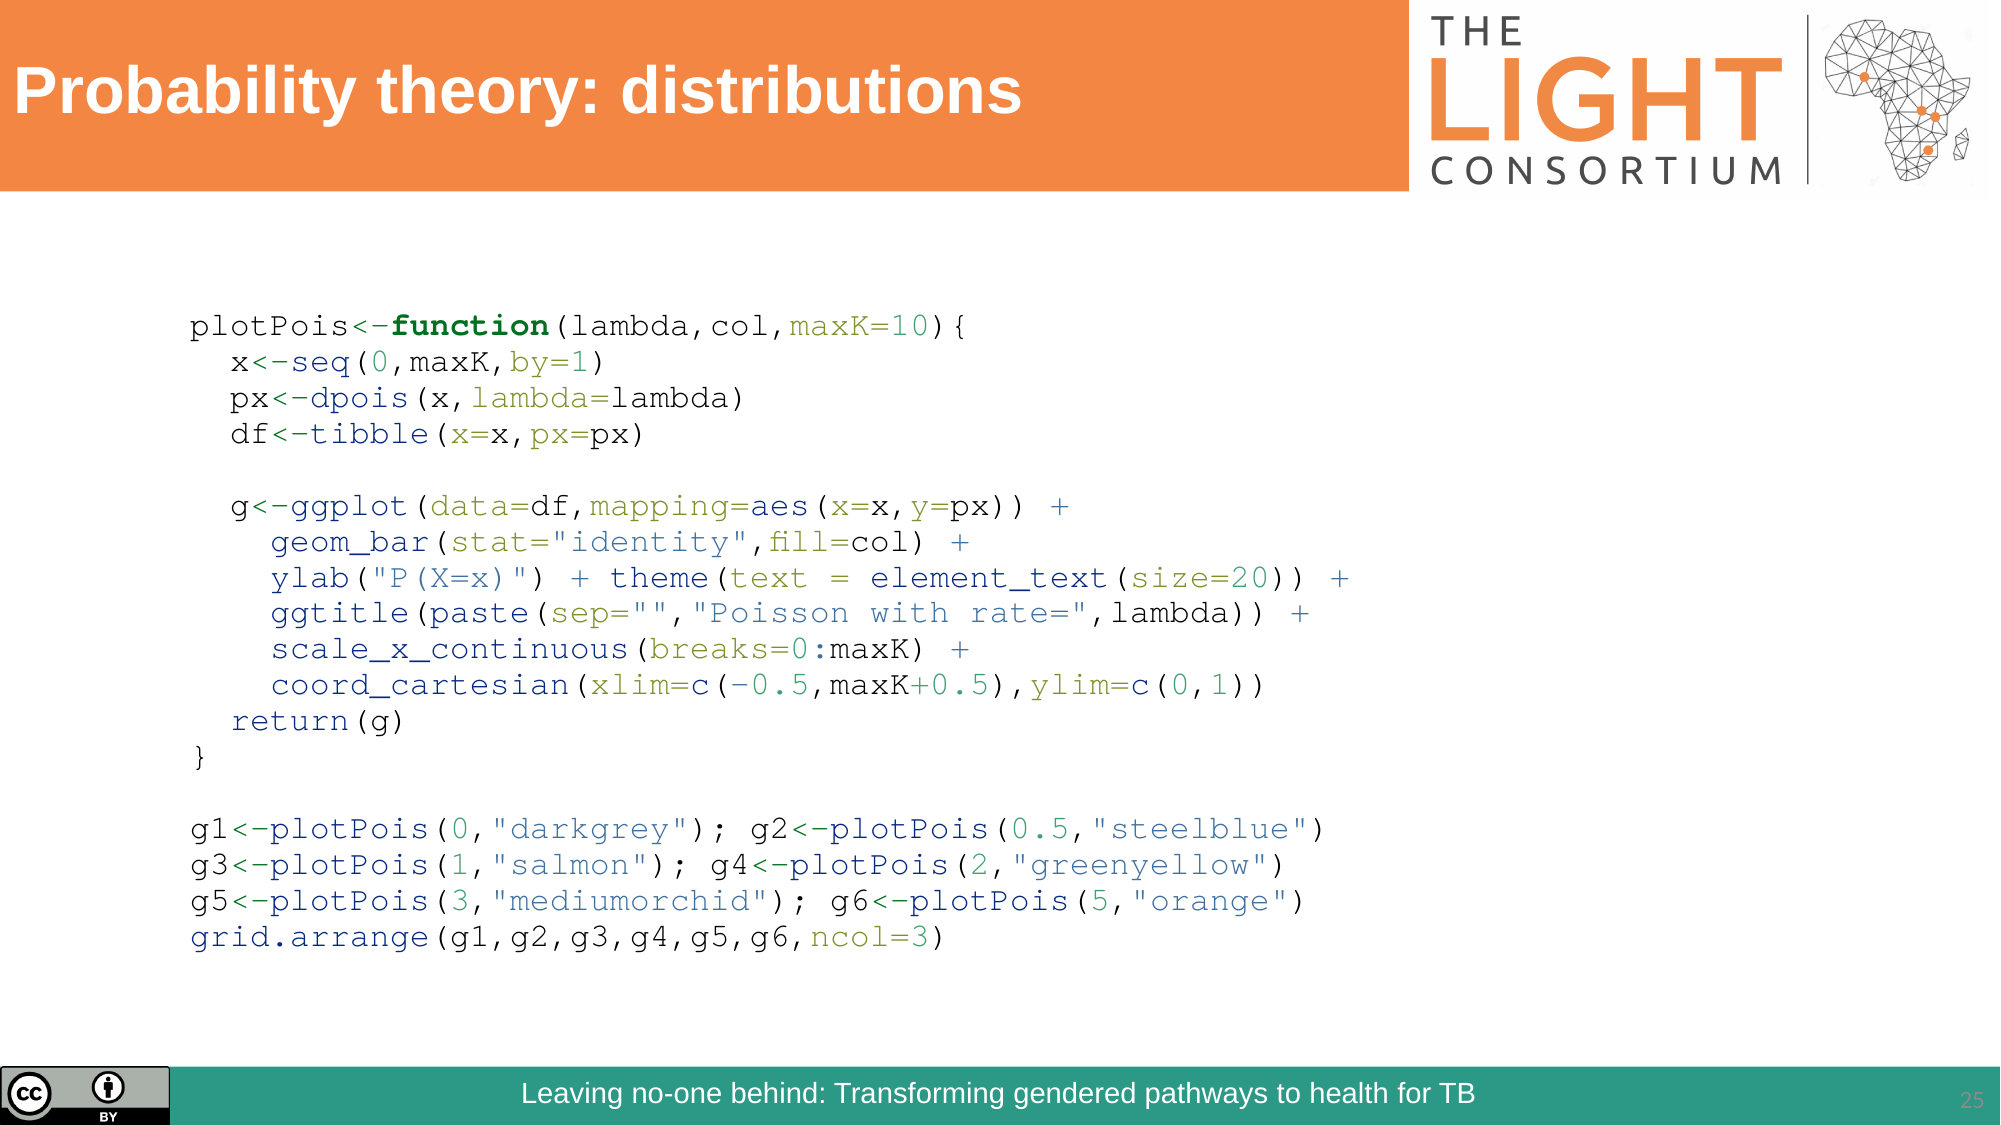

# Probability theory: distributions
plotPois<-function(lambda,col,maxK=10){
  x<-seq(0,maxK,by=1)
  px<-dpois(x,lambda=lambda)
  df<-tibble(x=x,px=px)
  g<-ggplot(data=df,mapping=aes(x=x,y=px)) +
    geom_bar(stat="identity",fill=col) +
    ylab("P(X=x)") + theme(text = element_text(size=20)) +
    ggtitle(paste(sep="","Poisson with rate=",lambda)) +
    scale_x_continuous(breaks=0:maxK) +
    coord_cartesian(xlim=c(-0.5,maxK+0.5),ylim=c(0,1))
  return(g)
}
g1<-plotPois(0,"darkgrey"); g2<-plotPois(0.5,"steelblue")
g3<-plotPois(1,"salmon"); g4<-plotPois(2,"greenyellow")
g5<-plotPois(3,"mediumorchid"); g6<-plotPois(5,"orange")
grid.arrange(g1,g2,g3,g4,g5,g6,ncol=3)
25